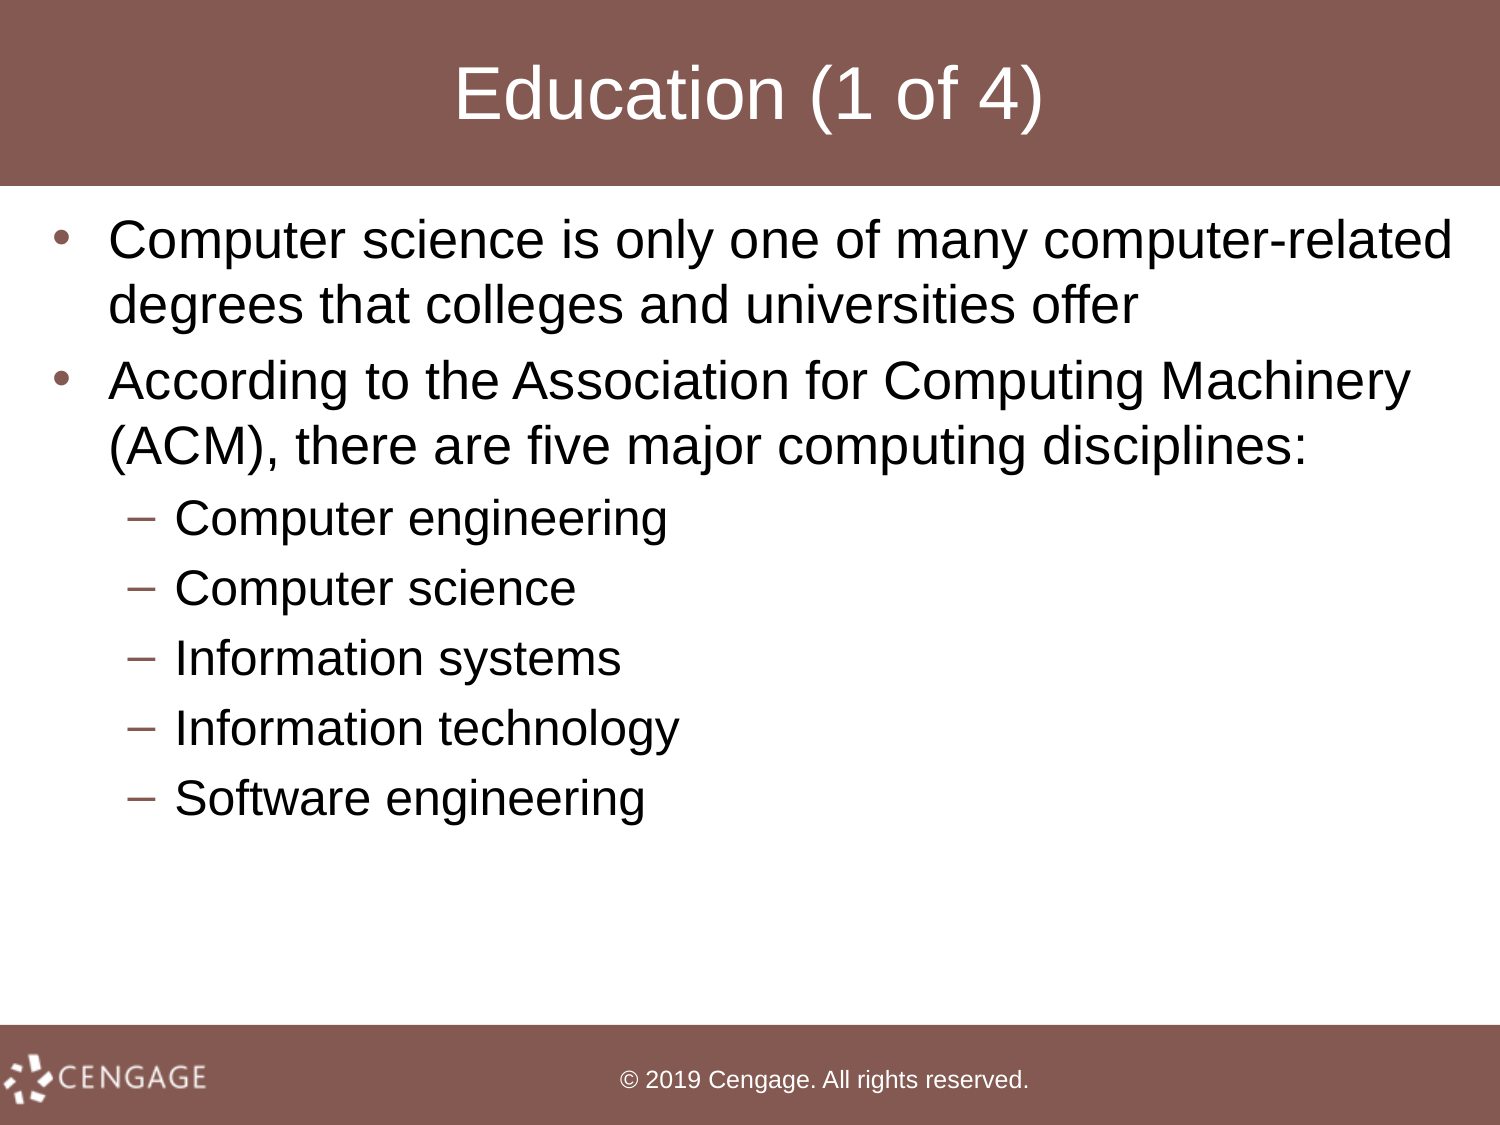

# Education (1 of 4)
Computer science is only one of many computer-related degrees that colleges and universities offer
According to the Association for Computing Machinery (ACM), there are five major computing disciplines:
Computer engineering
Computer science
Information systems
Information technology
Software engineering